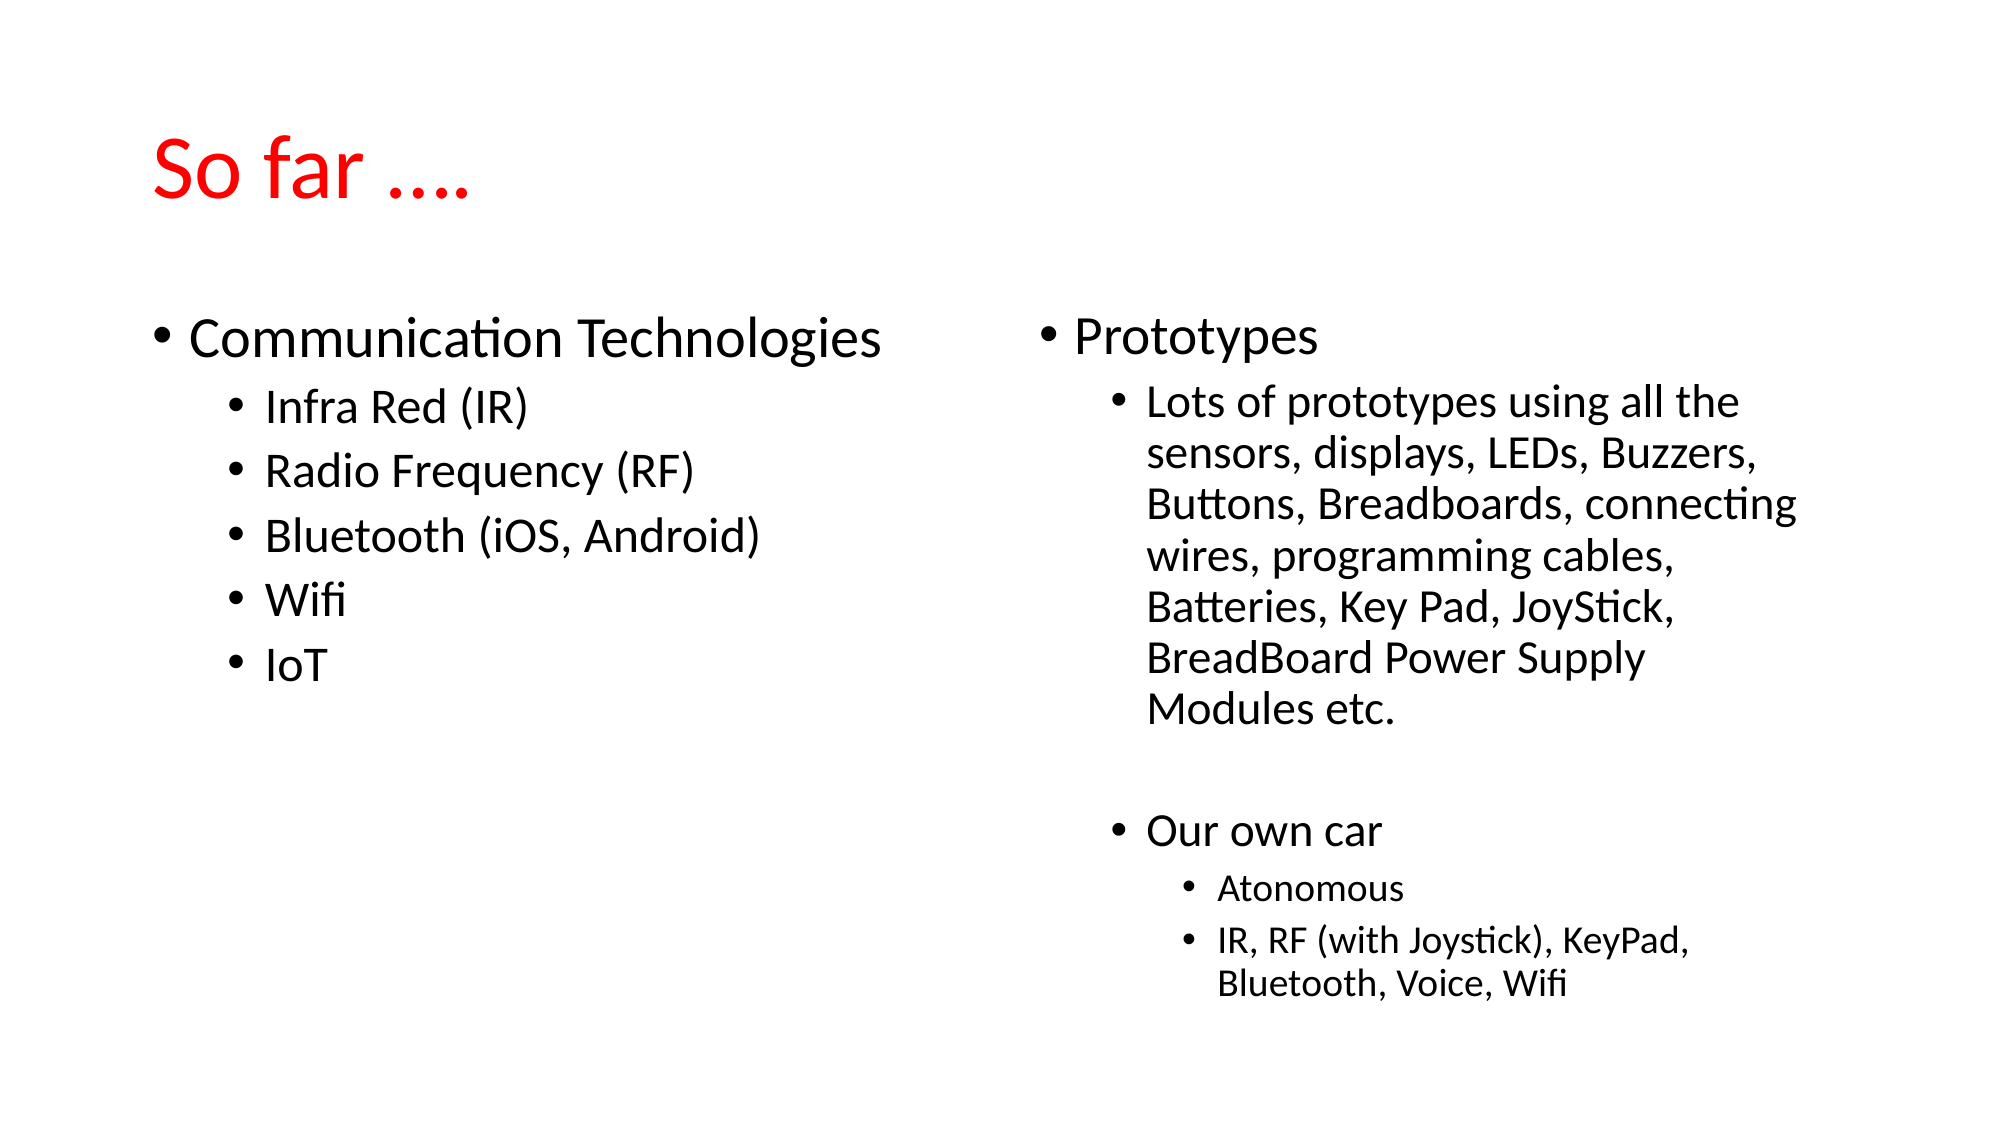

# So far ….
Communication Technologies
Infra Red (IR)
Radio Frequency (RF)
Bluetooth (iOS, Android)
Wifi
IoT
Prototypes
Lots of prototypes using all the sensors, displays, LEDs, Buzzers, Buttons, Breadboards, connecting wires, programming cables, Batteries, Key Pad, JoyStick, BreadBoard Power Supply Modules etc.

Our own car
Atonomous
IR, RF (with Joystick), KeyPad, Bluetooth, Voice, Wifi